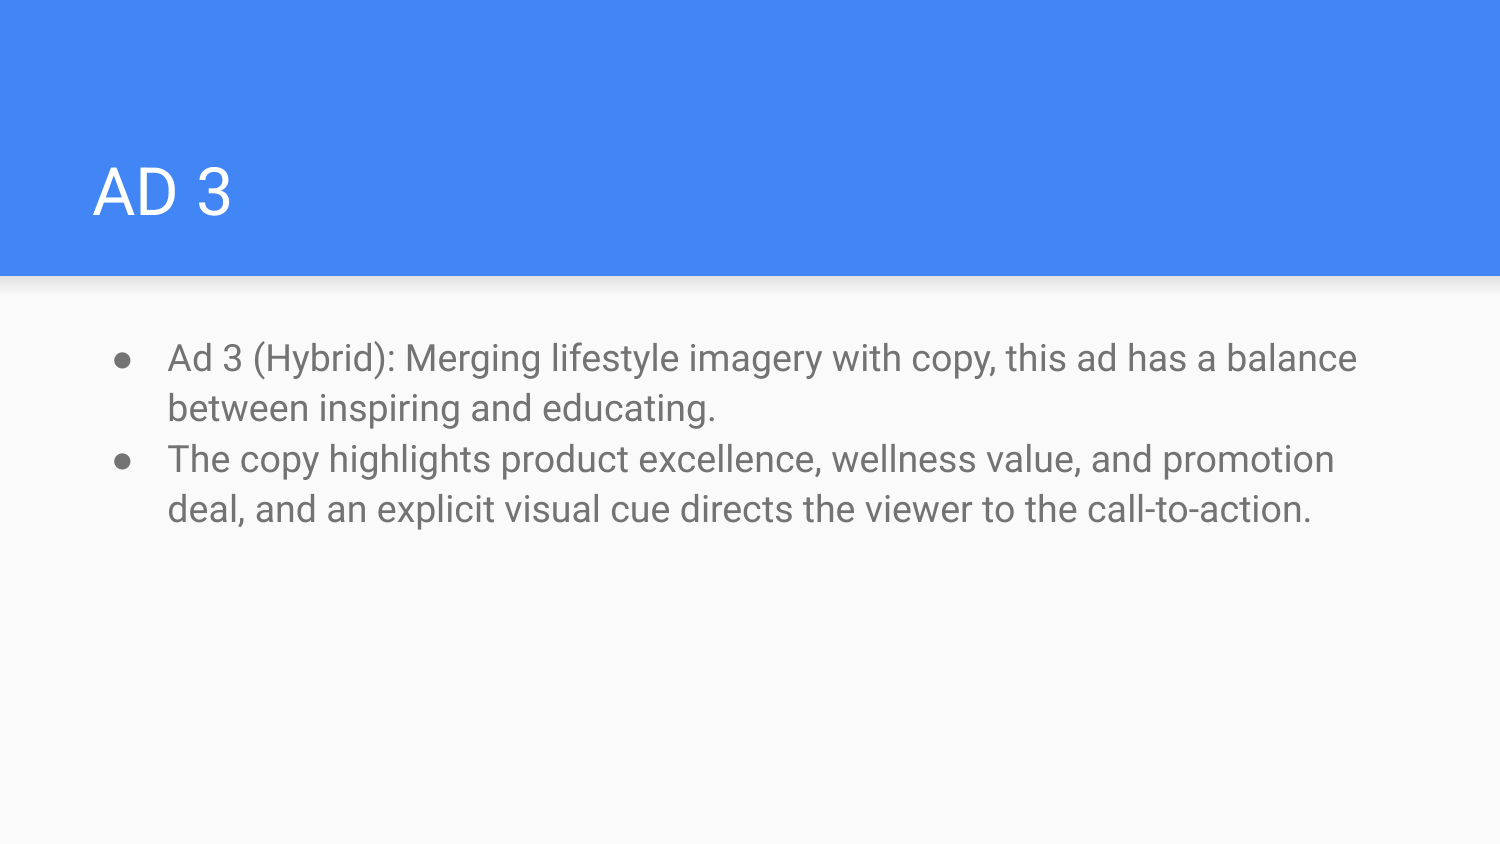

# AD 3
Ad 3 (Hybrid): Merging lifestyle imagery with copy, this ad has a balance between inspiring and educating.
The copy highlights product excellence, wellness value, and promotion deal, and an explicit visual cue directs the viewer to the call-to-action.